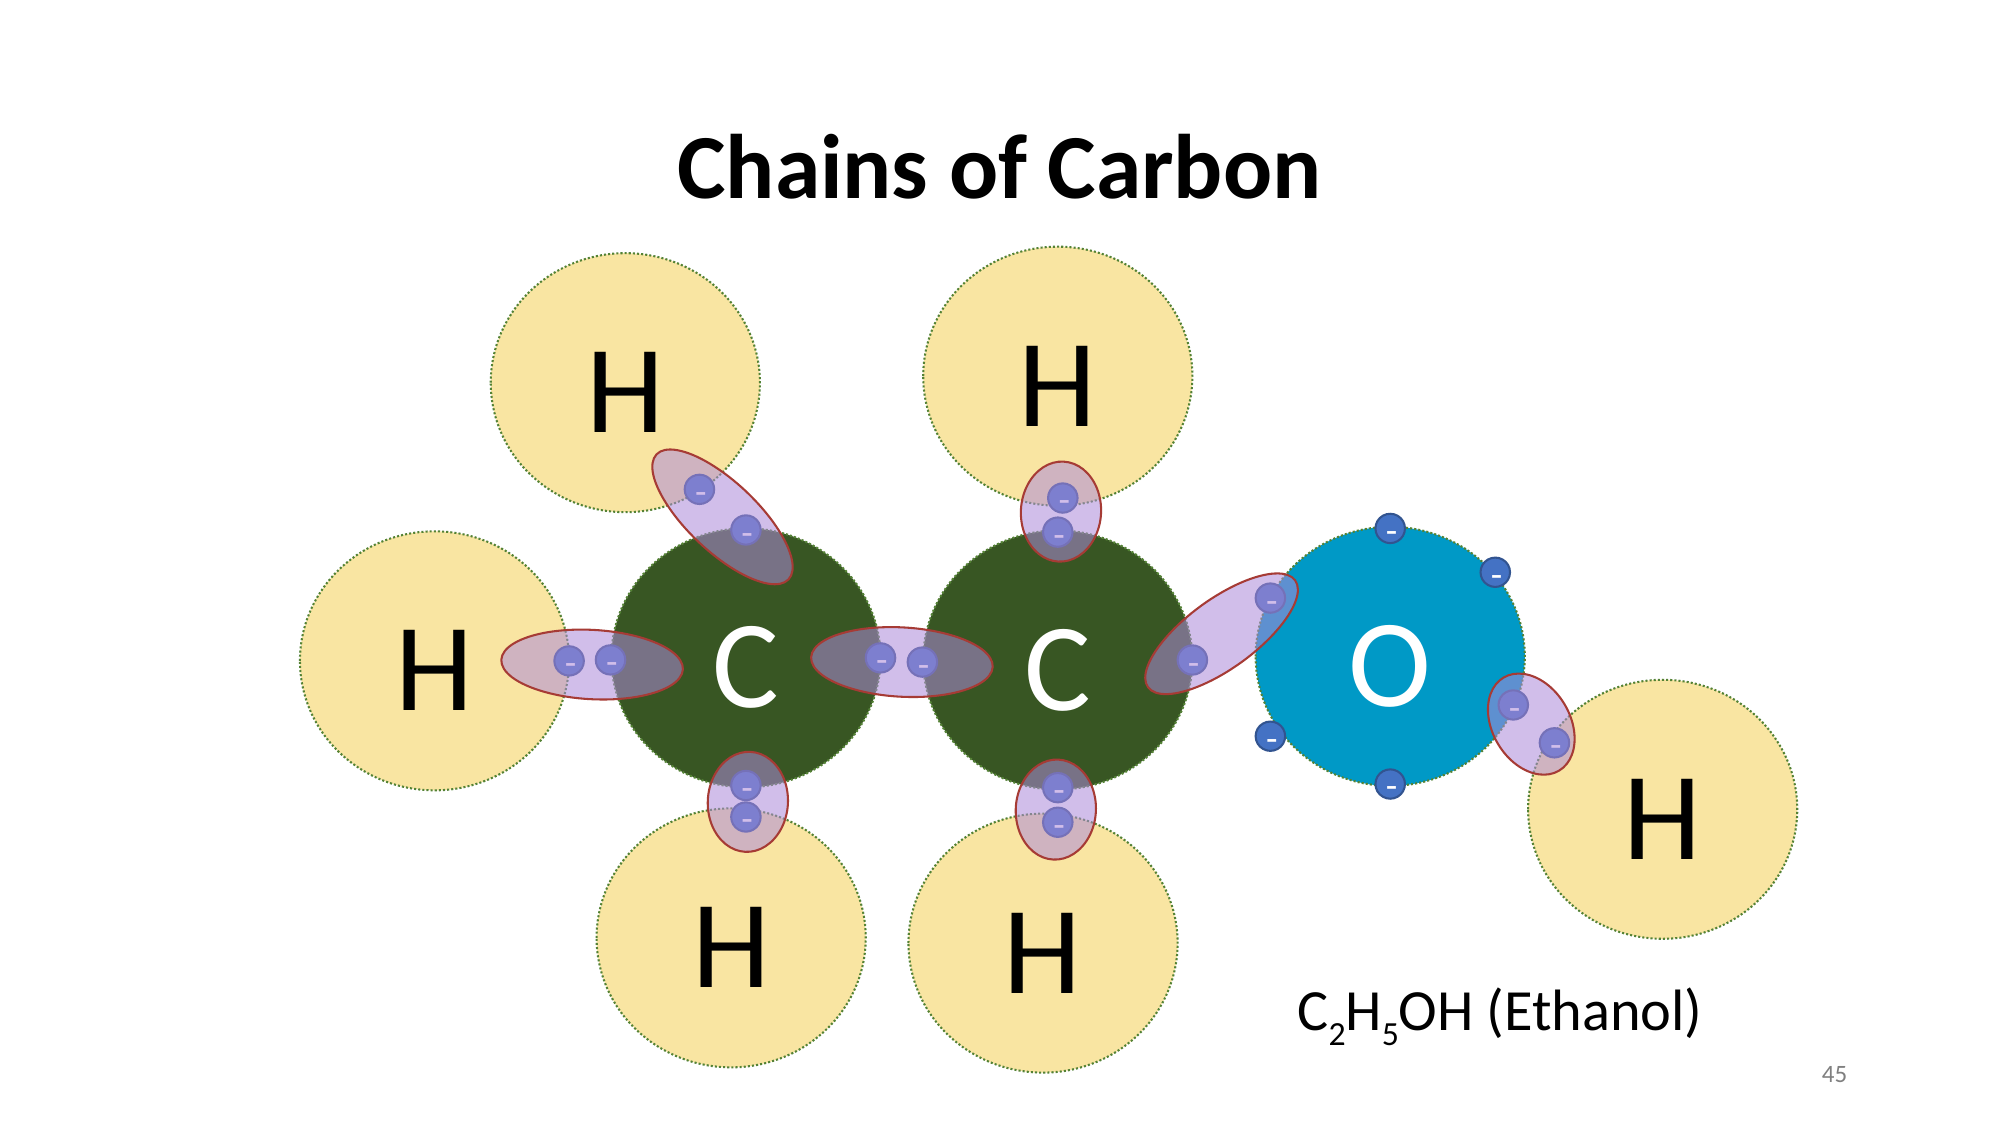

# Chains of Carbon
H
-
H
-

-
O
-
-
-
-
-
-
C
-
-
-
-
C
-
-
-
H
-

H
-

-
H
-
H
C2H5OH (Ethanol)
45